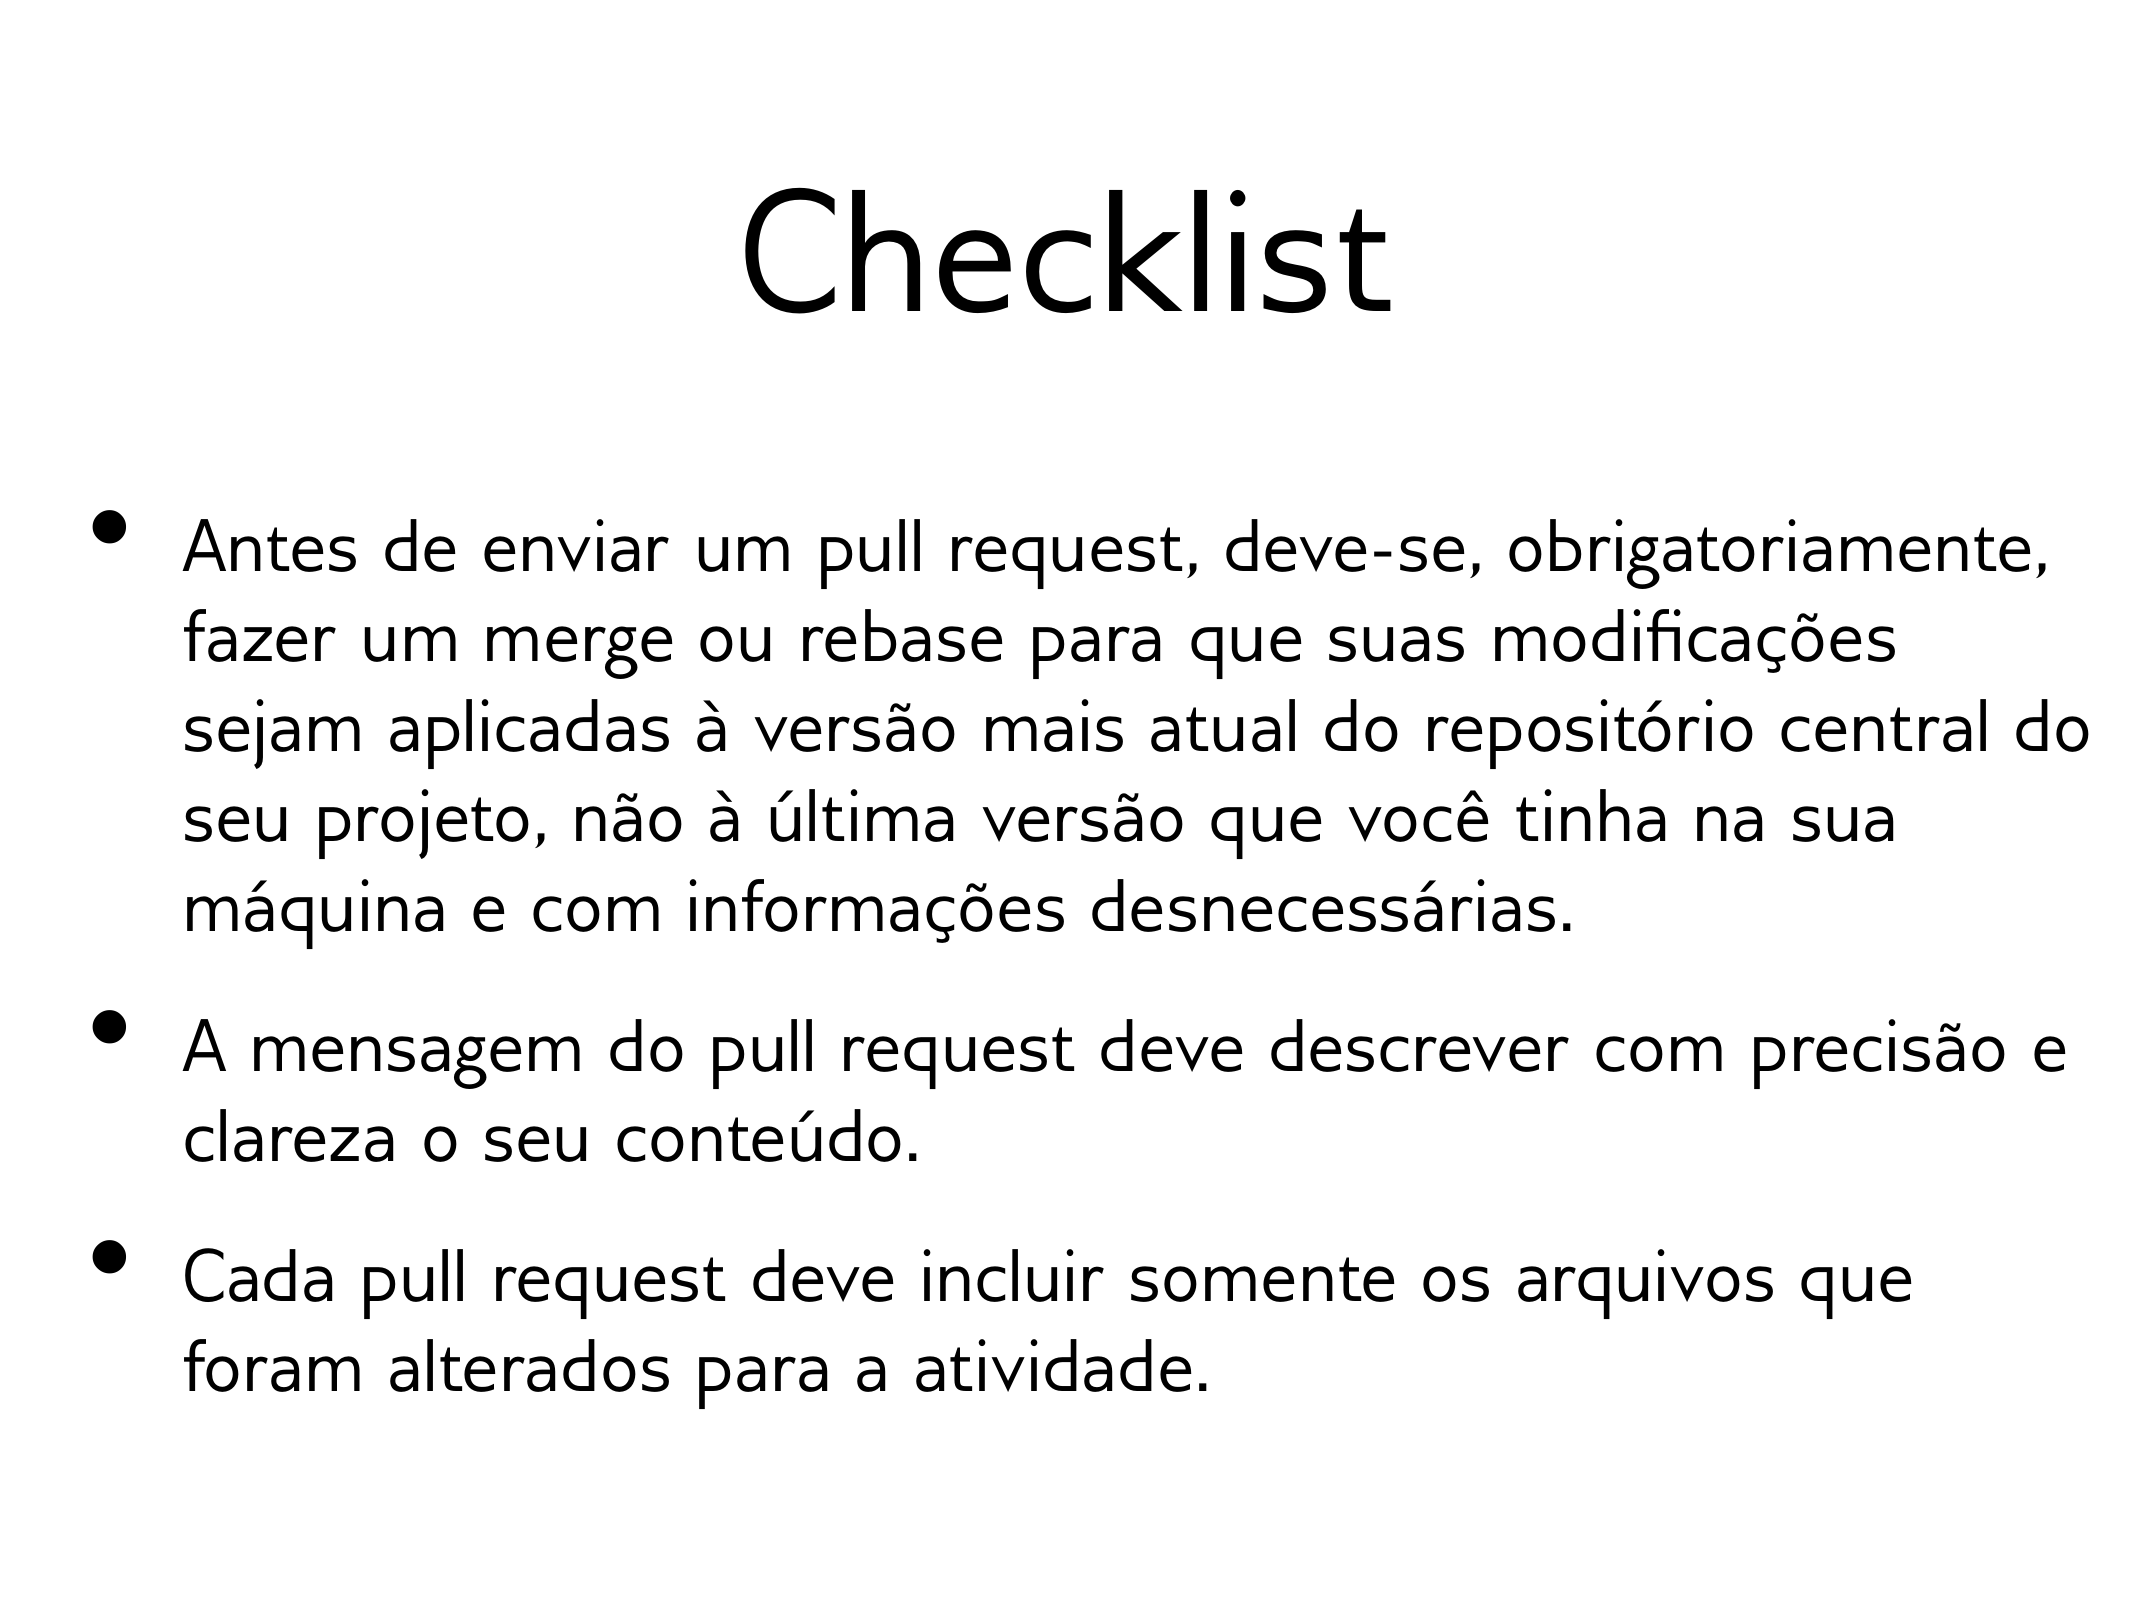

# Checklist
Antes de enviar um pull request, deve-se, obrigatoriamente, fazer um merge ou rebase para que suas modificações sejam aplicadas à versão mais atual do repositório central do seu projeto, não à última versão que você tinha na sua máquina e com informações desnecessárias.
A mensagem do pull request deve descrever com precisão e clareza o seu conteúdo.
Cada pull request deve incluir somente os arquivos que foram alterados para a atividade.